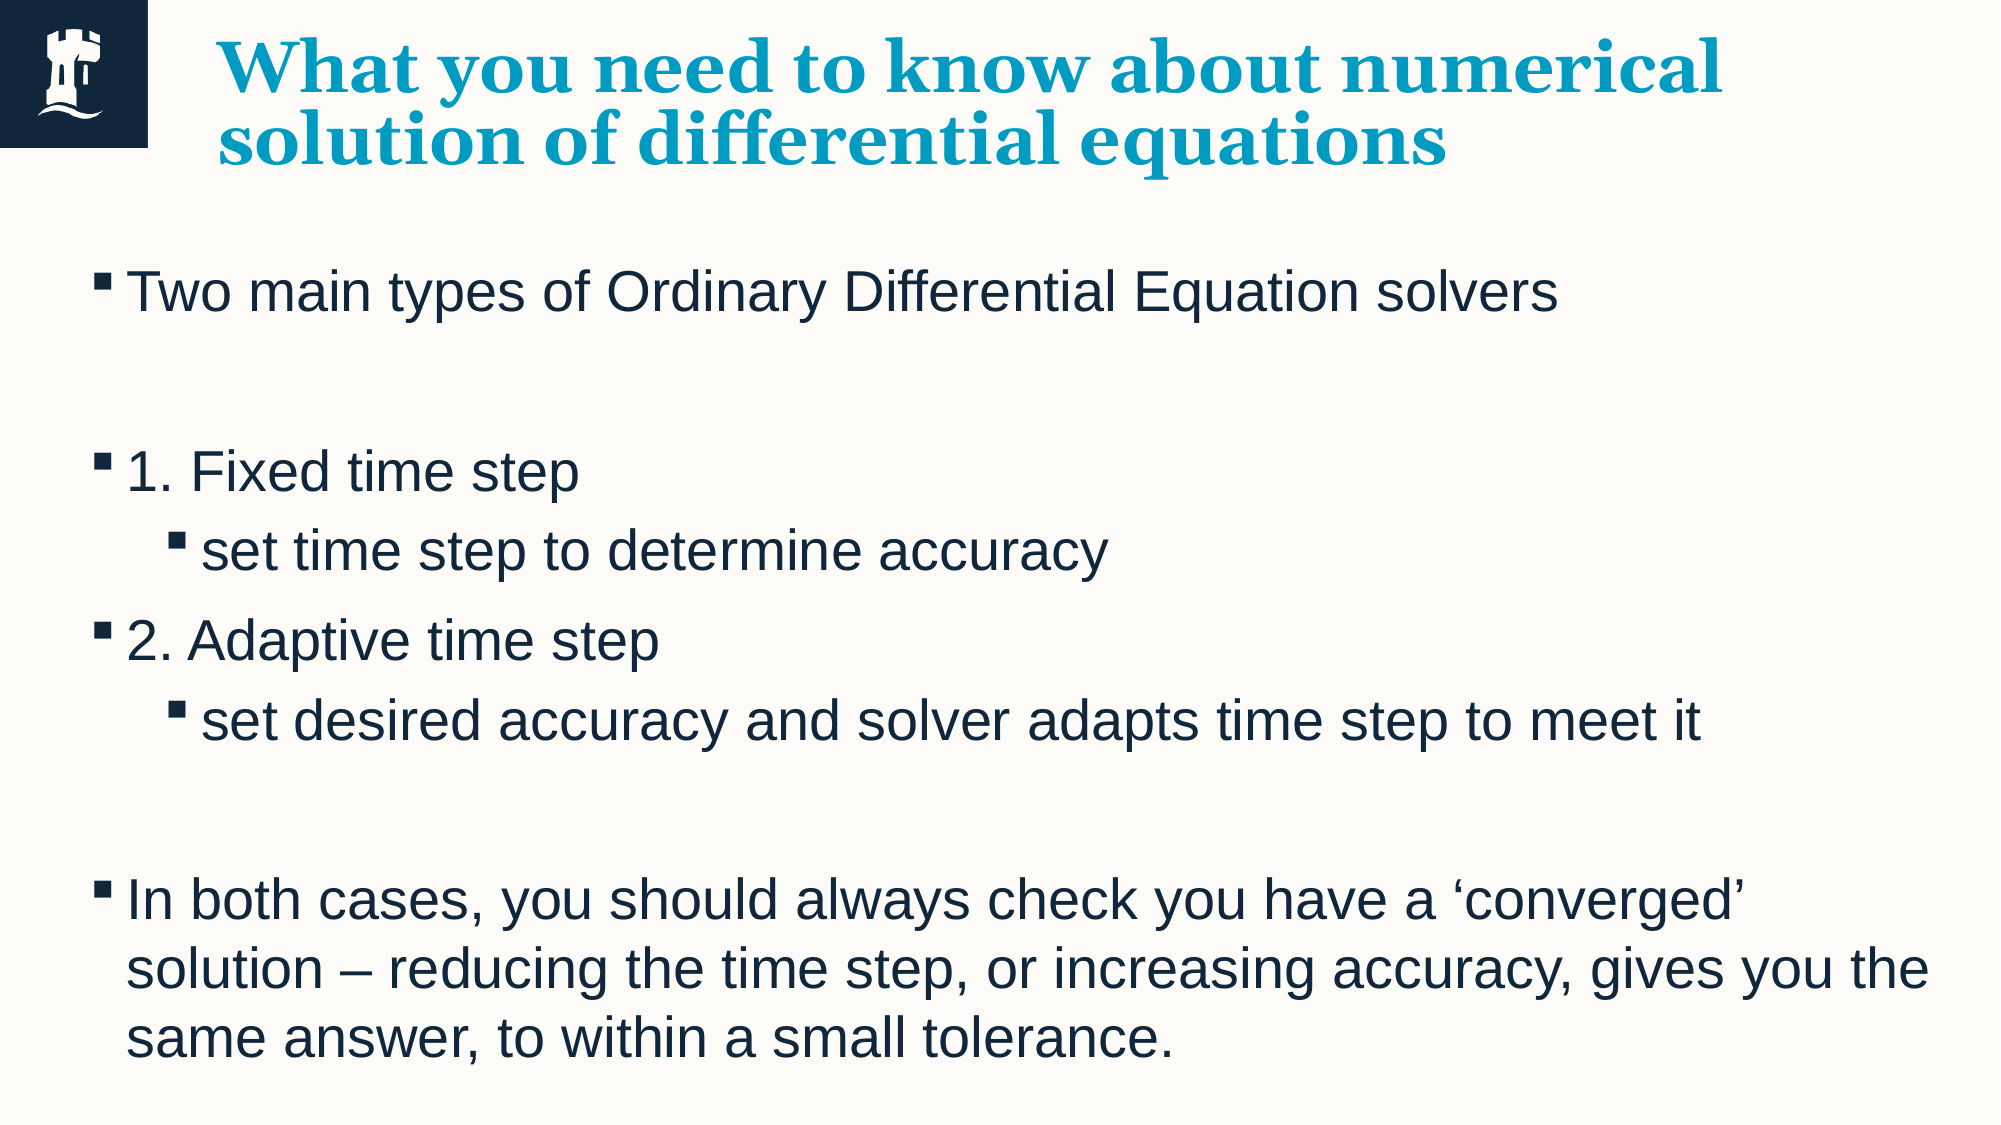

# What you need to know about numerical solution of differential equations
Two main types of Ordinary Differential Equation solvers

1. Fixed time step
set time step to determine accuracy
2. Adaptive time step
set desired accuracy and solver adapts time step to meet it

In both cases, you should always check you have a ‘converged’ solution – reducing the time step, or increasing accuracy, gives you the same answer, to within a small tolerance.